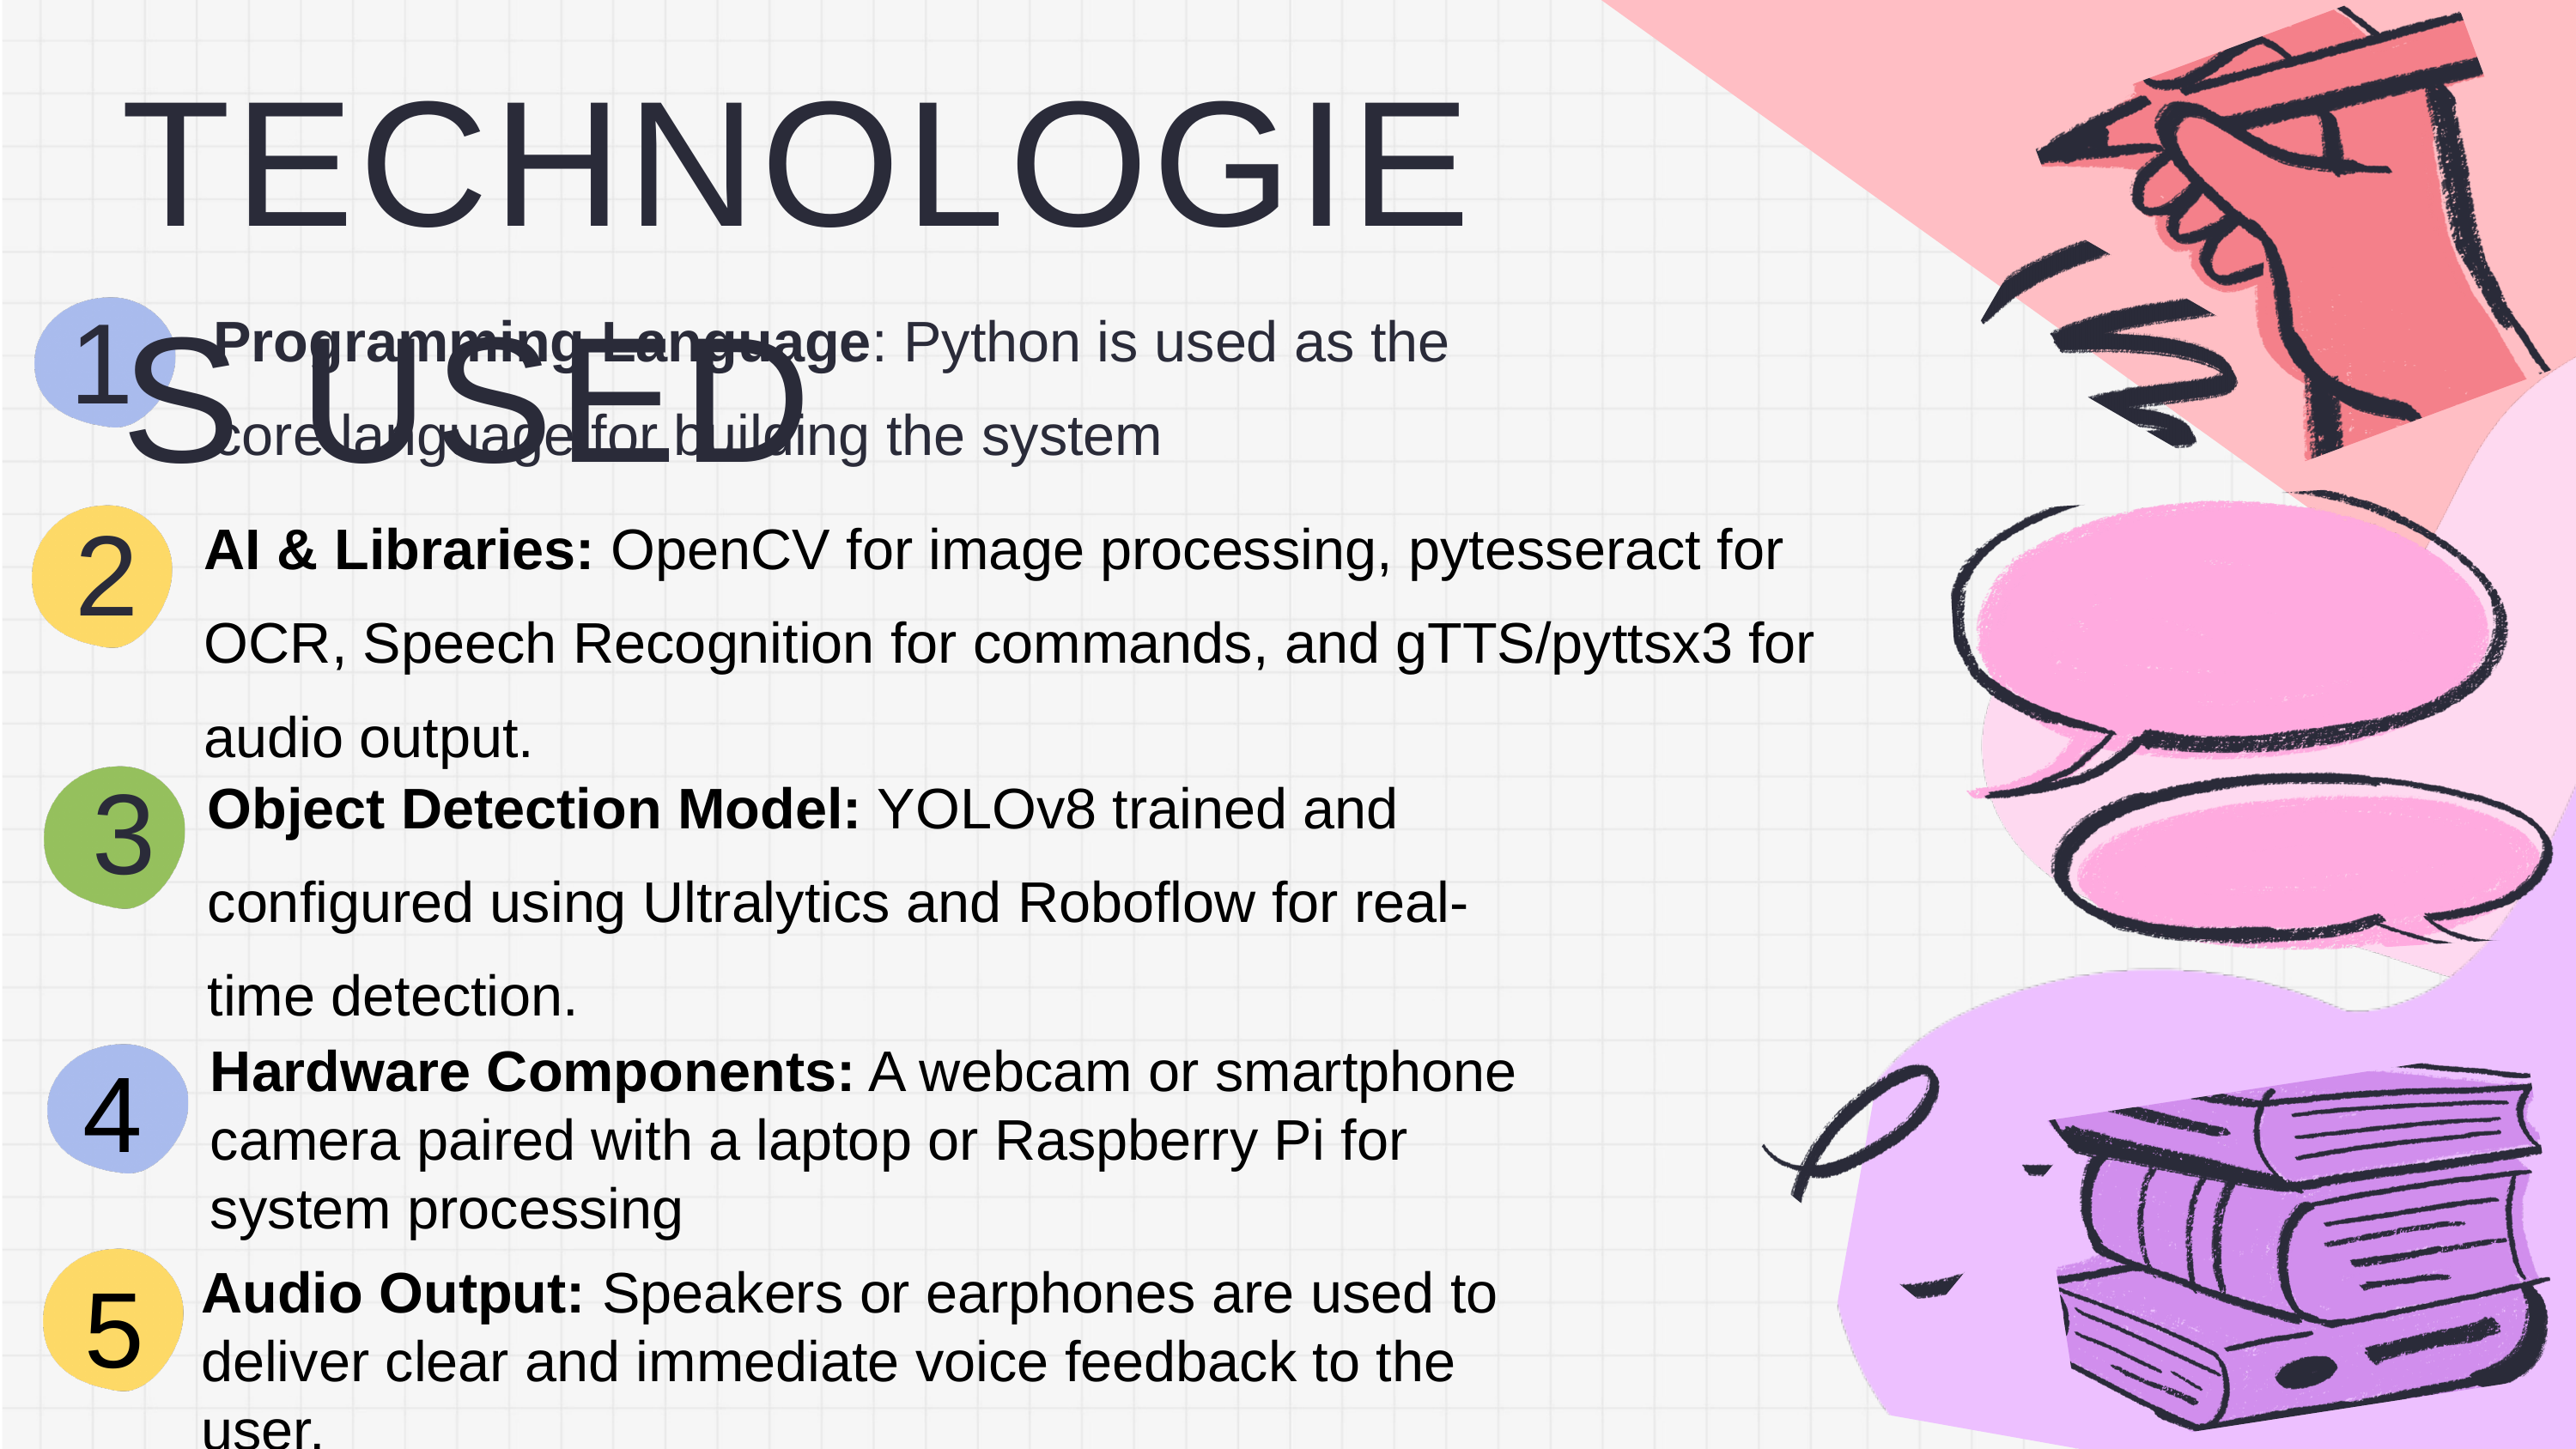

TECHNOLOGIES USED

Programming Language: Python is used as the core language for building the system
1

AI & Libraries: OpenCV for image processing, pytesseract for OCR, Speech Recognition for commands, and gTTS/pyttsx3 for audio output.

2

Object Detection Model: YOLOv8 trained and configured using Ultralytics and Roboflow for real-time detection.
3

Hardware Components: A webcam or smartphone camera paired with a laptop or Raspberry Pi for system processing
4

Audio Output: Speakers or earphones are used to deliver clear and immediate voice feedback to the user.

5